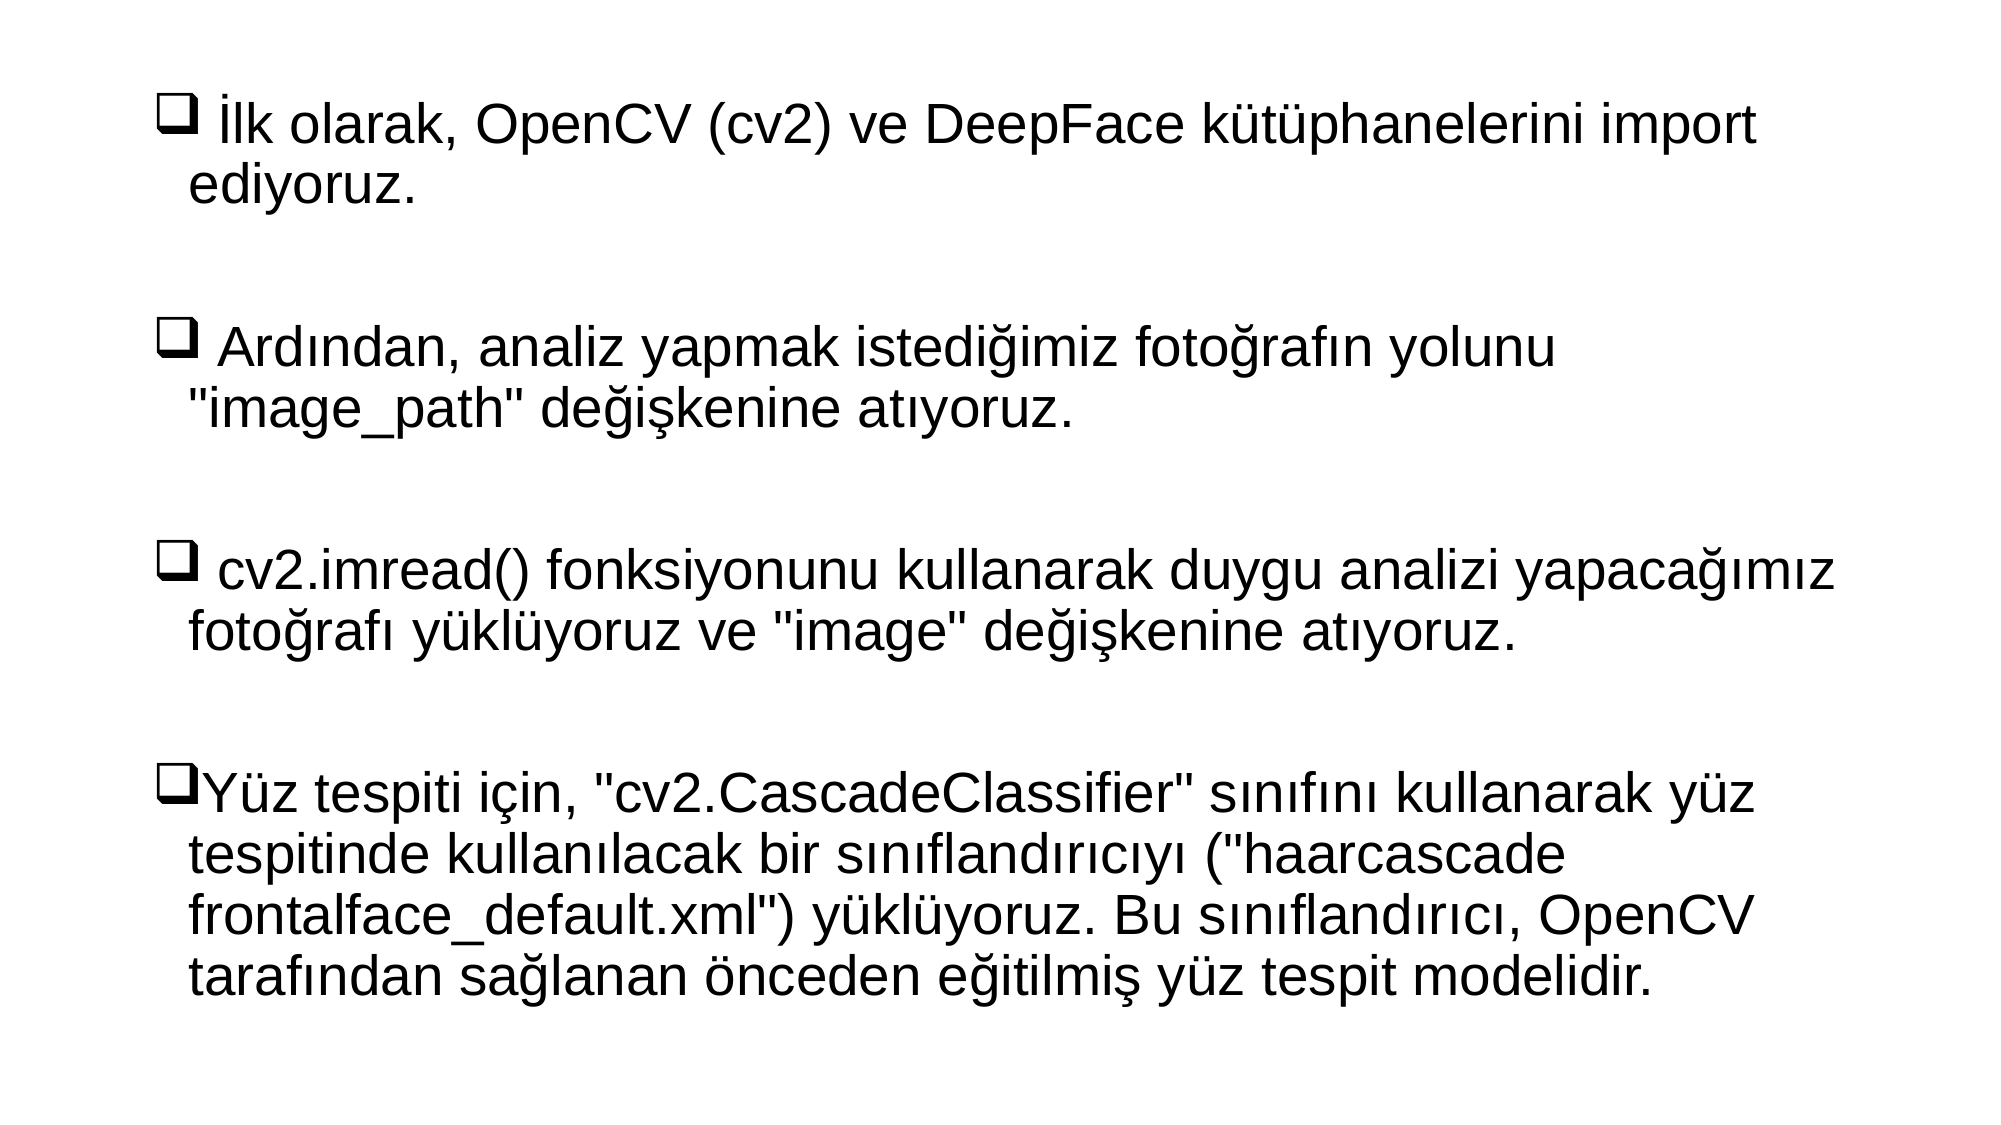

İlk olarak, OpenCV (cv2) ve DeepFace kütüphanelerini import ediyoruz.

 Ardından, analiz yapmak istediğimiz fotoğrafın yolunu "image_path" değişkenine atıyoruz.

 cv2.imread() fonksiyonunu kullanarak duygu analizi yapacağımız fotoğrafı yüklüyoruz ve "image" değişkenine atıyoruz.

Yüz tespiti için, "cv2.CascadeClassifier" sınıfını kullanarak yüz tespitinde kullanılacak bir sınıflandırıcıyı ("haarcascade frontalface_default.xml") yüklüyoruz. Bu sınıflandırıcı, OpenCV tarafından sağlanan önceden eğitilmiş yüz tespit modelidir.